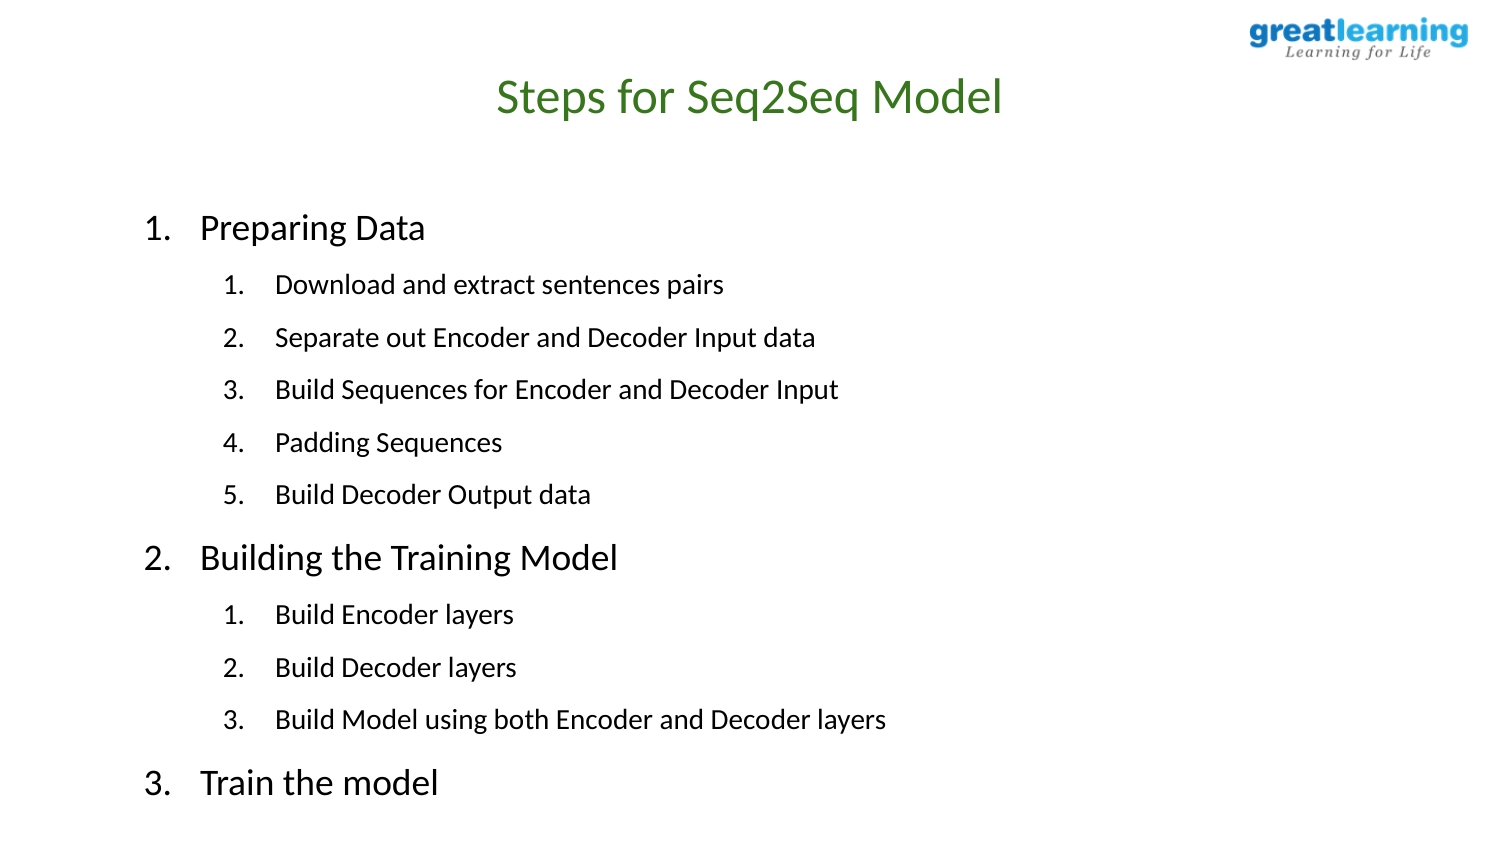

Steps for Seq2Seq Model
Preparing Data
Download and extract sentences pairs
Separate out Encoder and Decoder Input data
Build Sequences for Encoder and Decoder Input
Padding Sequences
Build Decoder Output data
Building the Training Model
Build Encoder layers
Build Decoder layers
Build Model using both Encoder and Decoder layers
Train the model